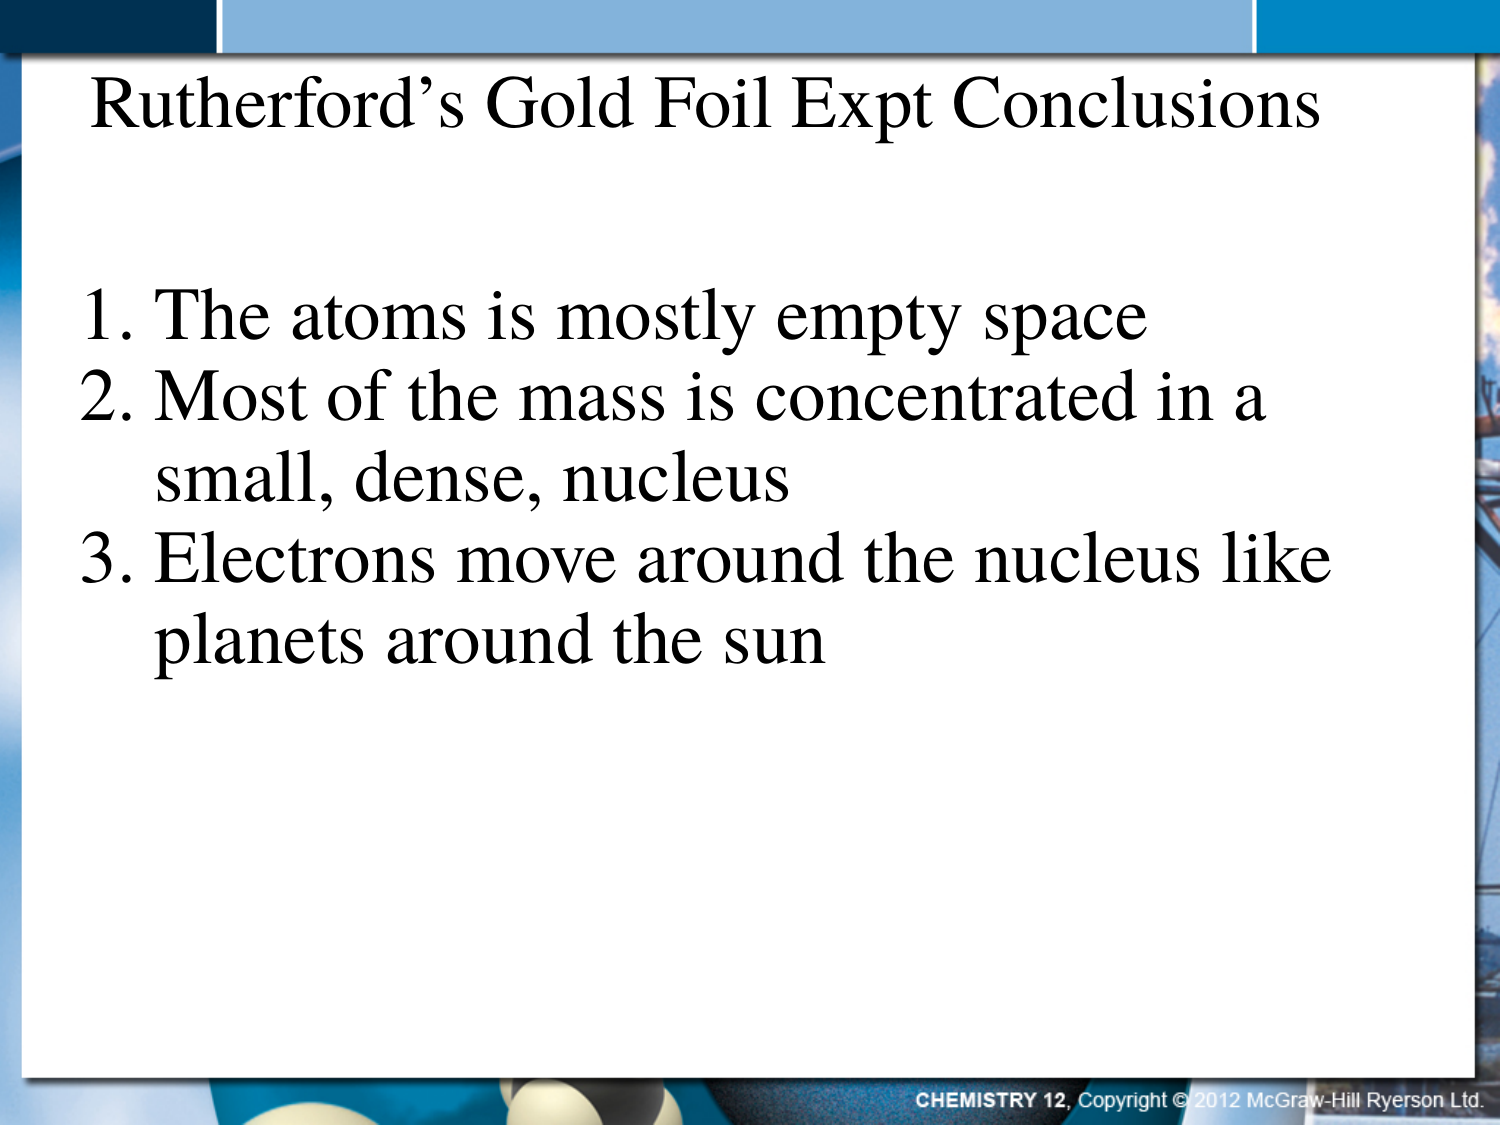

# Rutherford’s Gold Foil Expt Conclusions
The atoms is mostly empty space
Most of the mass is concentrated in a small, dense, nucleus
Electrons move around the nucleus like planets around the sun